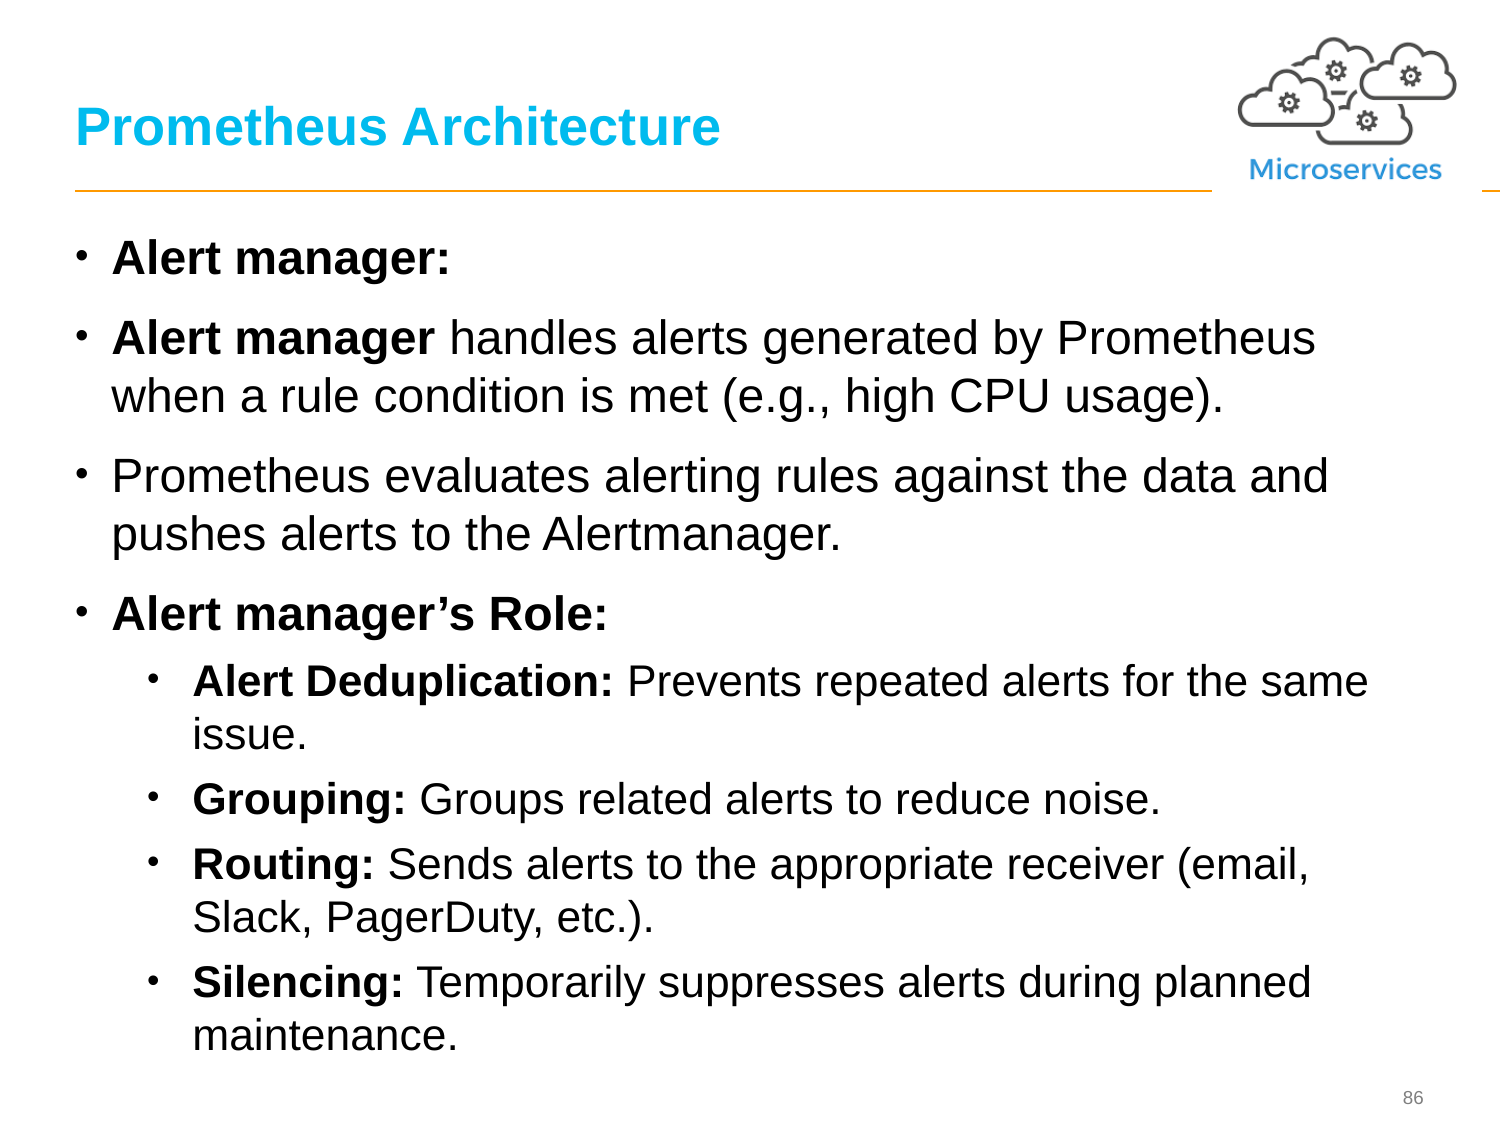

# Prometheus Architecture
Alert manager:
Alert manager handles alerts generated by Prometheus when a rule condition is met (e.g., high CPU usage).
Prometheus evaluates alerting rules against the data and pushes alerts to the Alertmanager.
Alert manager’s Role:
Alert Deduplication: Prevents repeated alerts for the same issue.
Grouping: Groups related alerts to reduce noise.
Routing: Sends alerts to the appropriate receiver (email, Slack, PagerDuty, etc.).
Silencing: Temporarily suppresses alerts during planned maintenance.